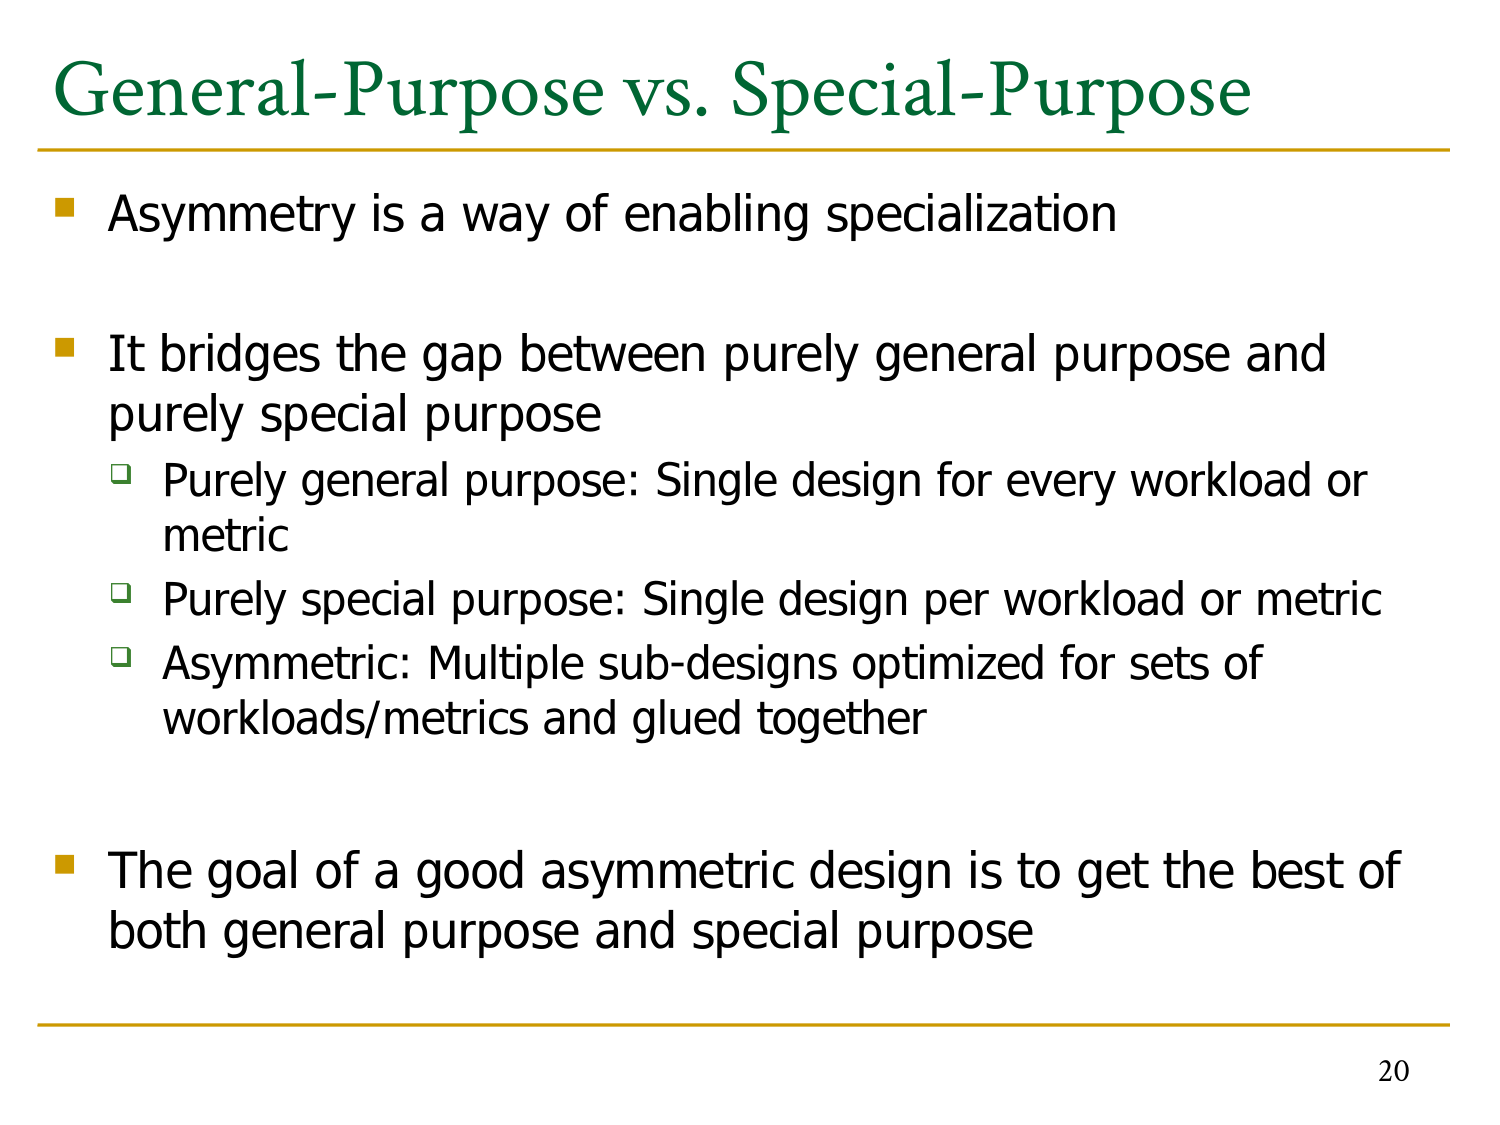

# General-Purpose vs. Special-Purpose
Asymmetry is a way of enabling specialization

It bridges the gap between purely general purpose and purely special purpose
Purely general purpose: Single design for every workload or metric
Purely special purpose: Single design per workload or metric
Asymmetric: Multiple sub-designs optimized for sets of workloads/metrics and glued together

The goal of a good asymmetric design is to get the best of both general purpose and special purpose
20